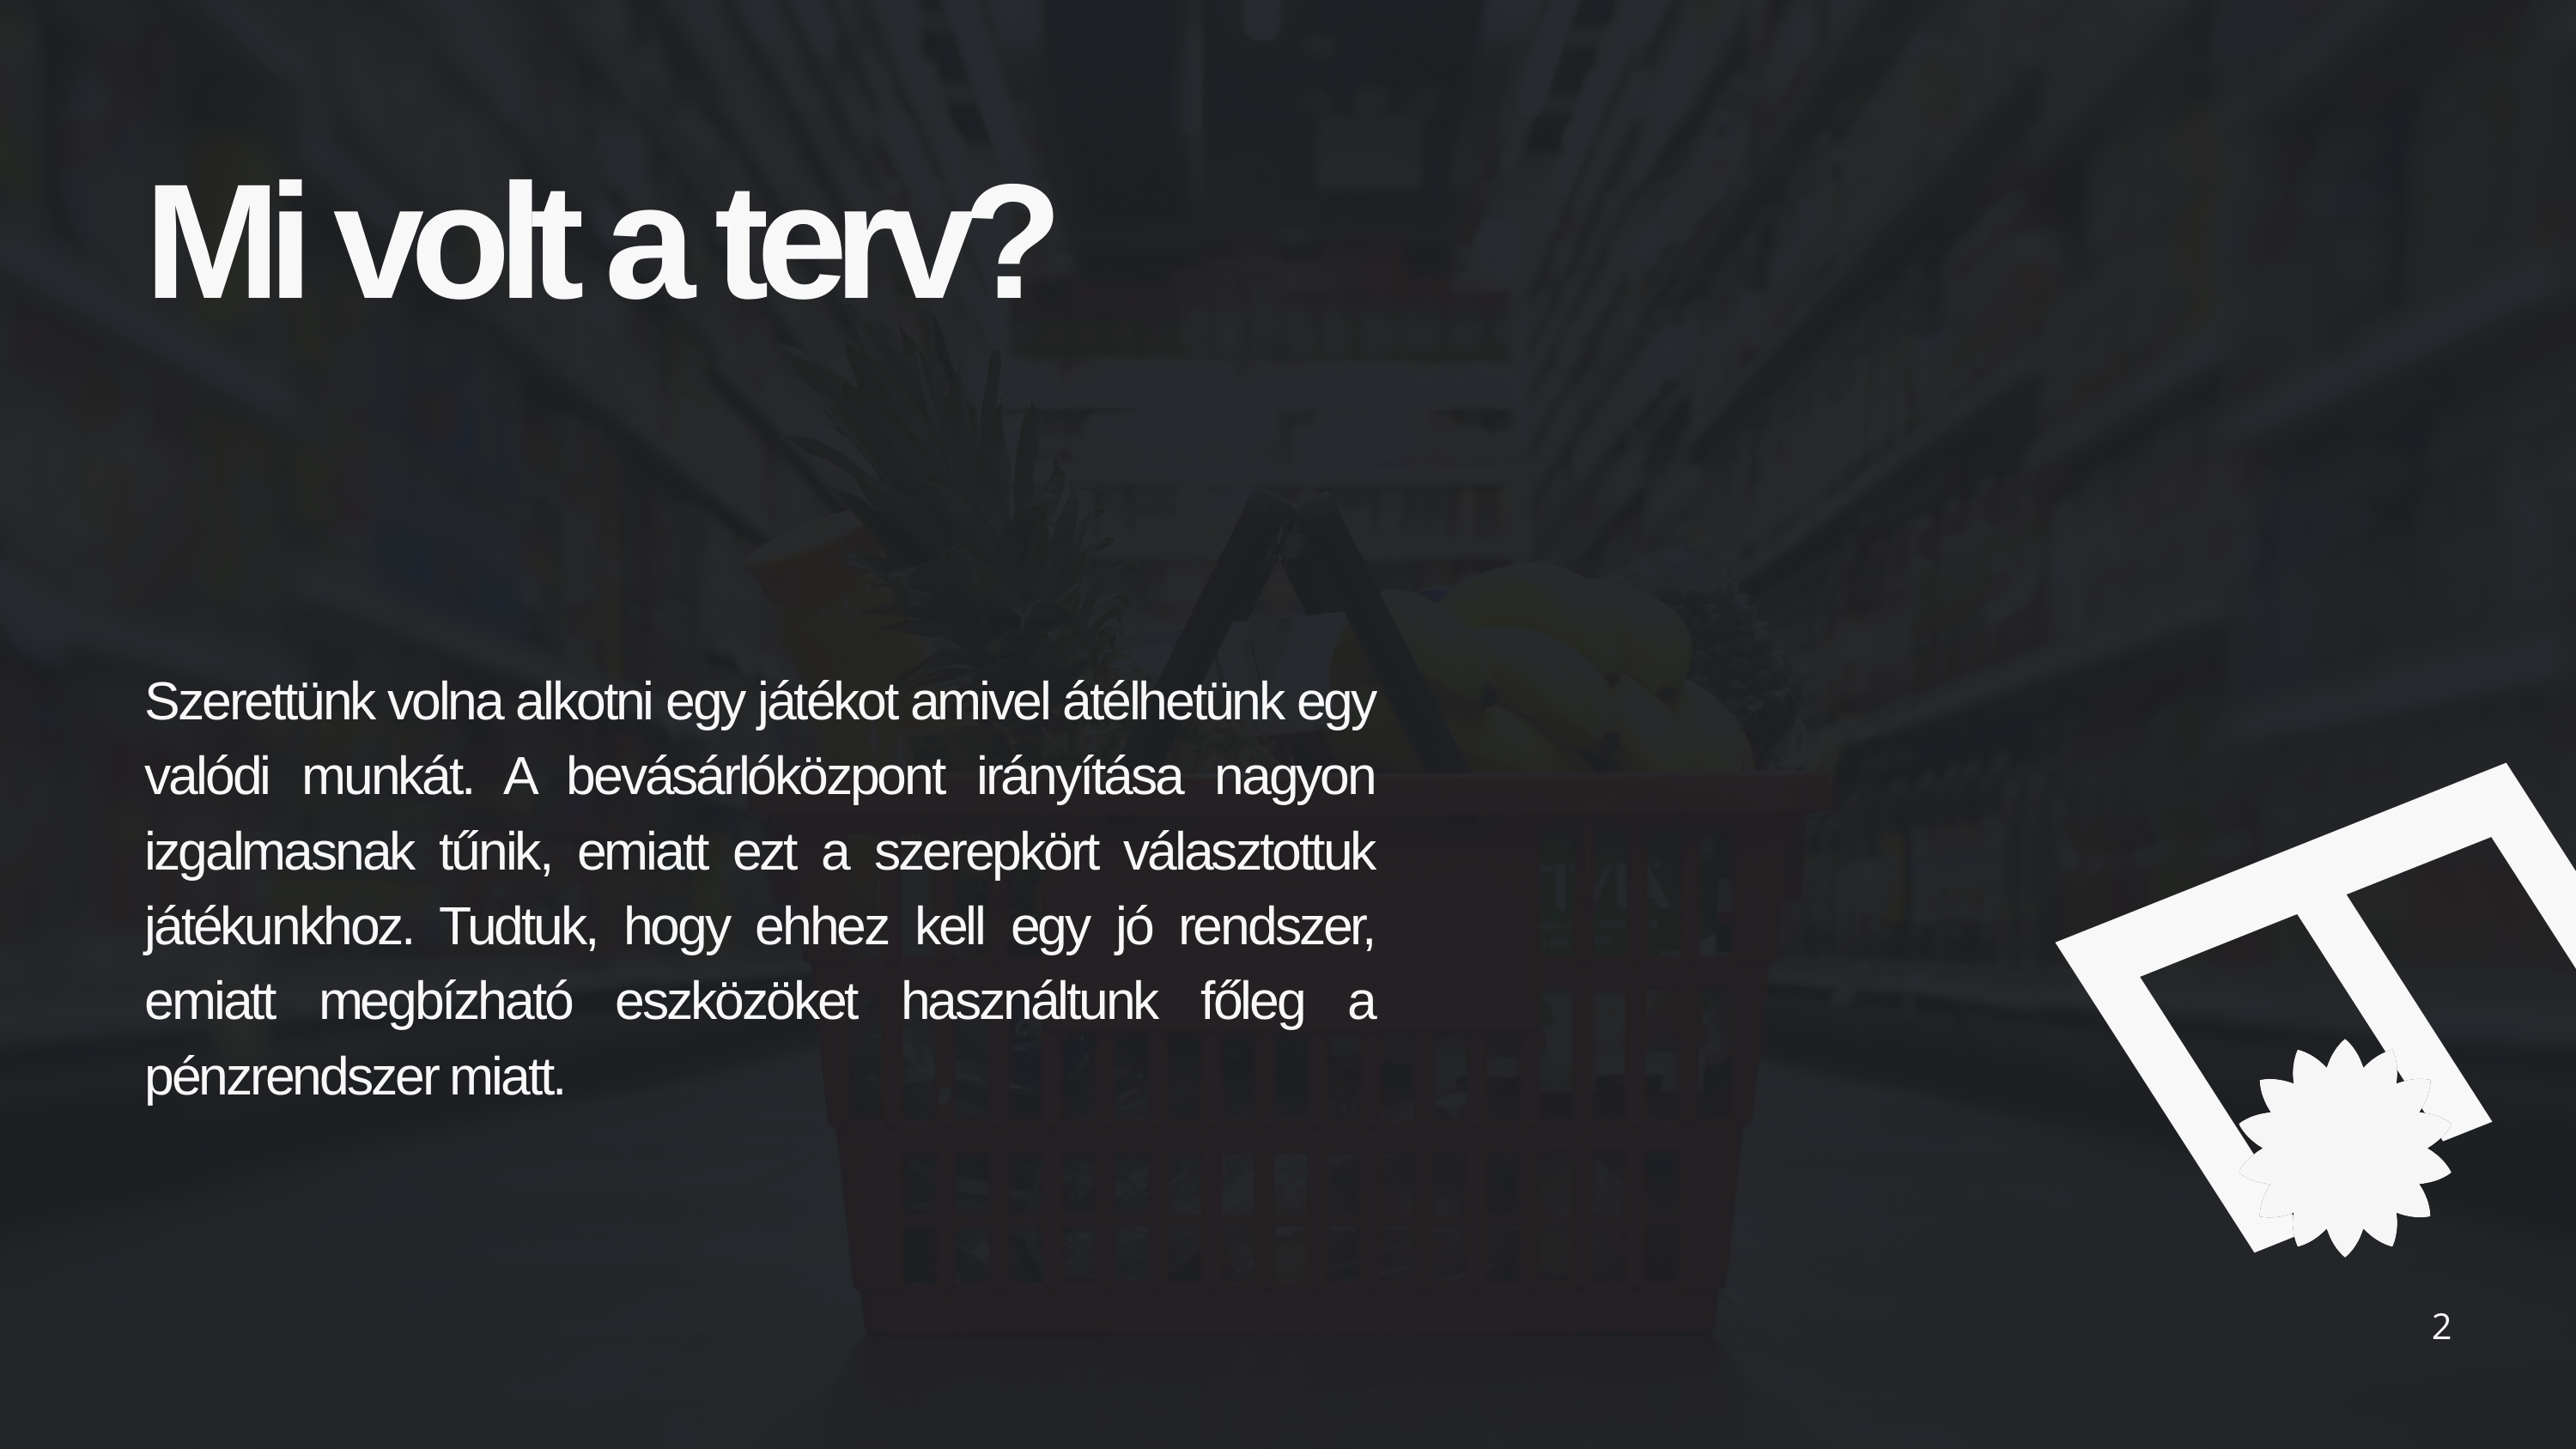

Mi volt a terv?
E
Szerettünk volna alkotni egy játékot amivel átélhetünk egy valódi munkát. A bevásárlóközpont irányítása nagyon izgalmasnak tűnik, emiatt ezt a szerepkört választottuk játékunkhoz. Tudtuk, hogy ehhez kell egy jó rendszer, emiatt megbízható eszközöket használtunk főleg a pénzrendszer miatt.

2